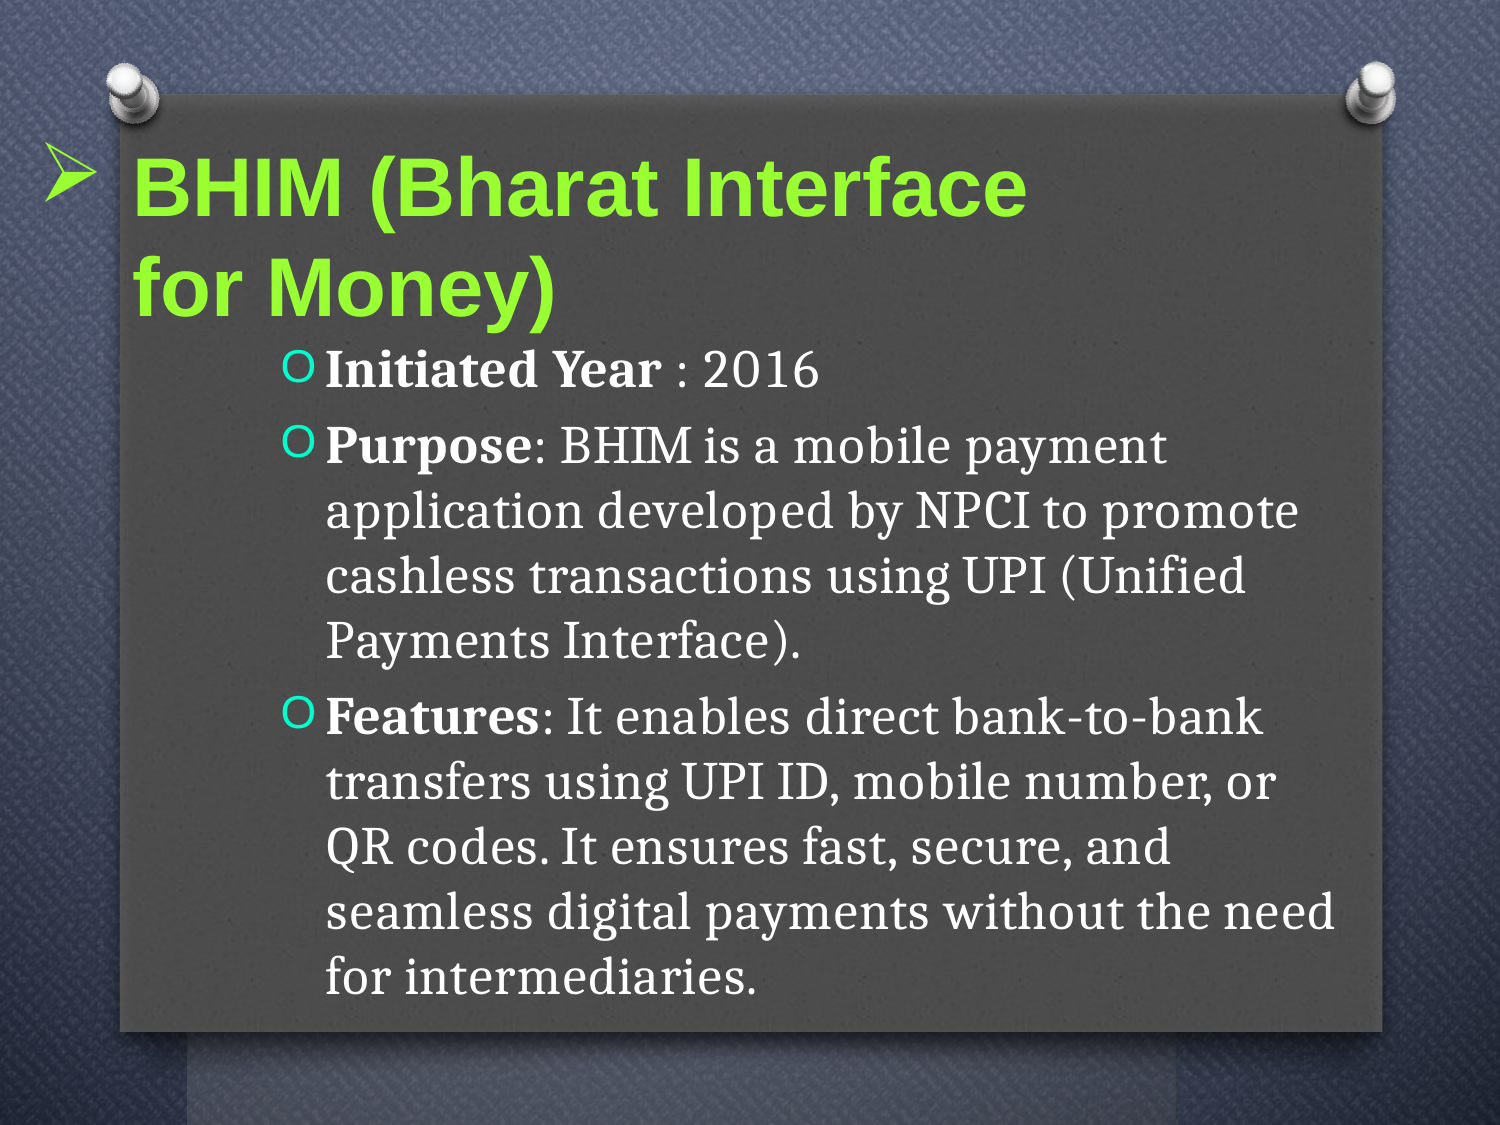

# BHIM (Bharat Interface for Money)
Initiated Year : 2016
Purpose: BHIM is a mobile payment application developed by NPCI to promote cashless transactions using UPI (Unified Payments Interface).
Features: It enables direct bank-to-bank transfers using UPI ID, mobile number, or QR codes. It ensures fast, secure, and seamless digital payments without the need for intermediaries.